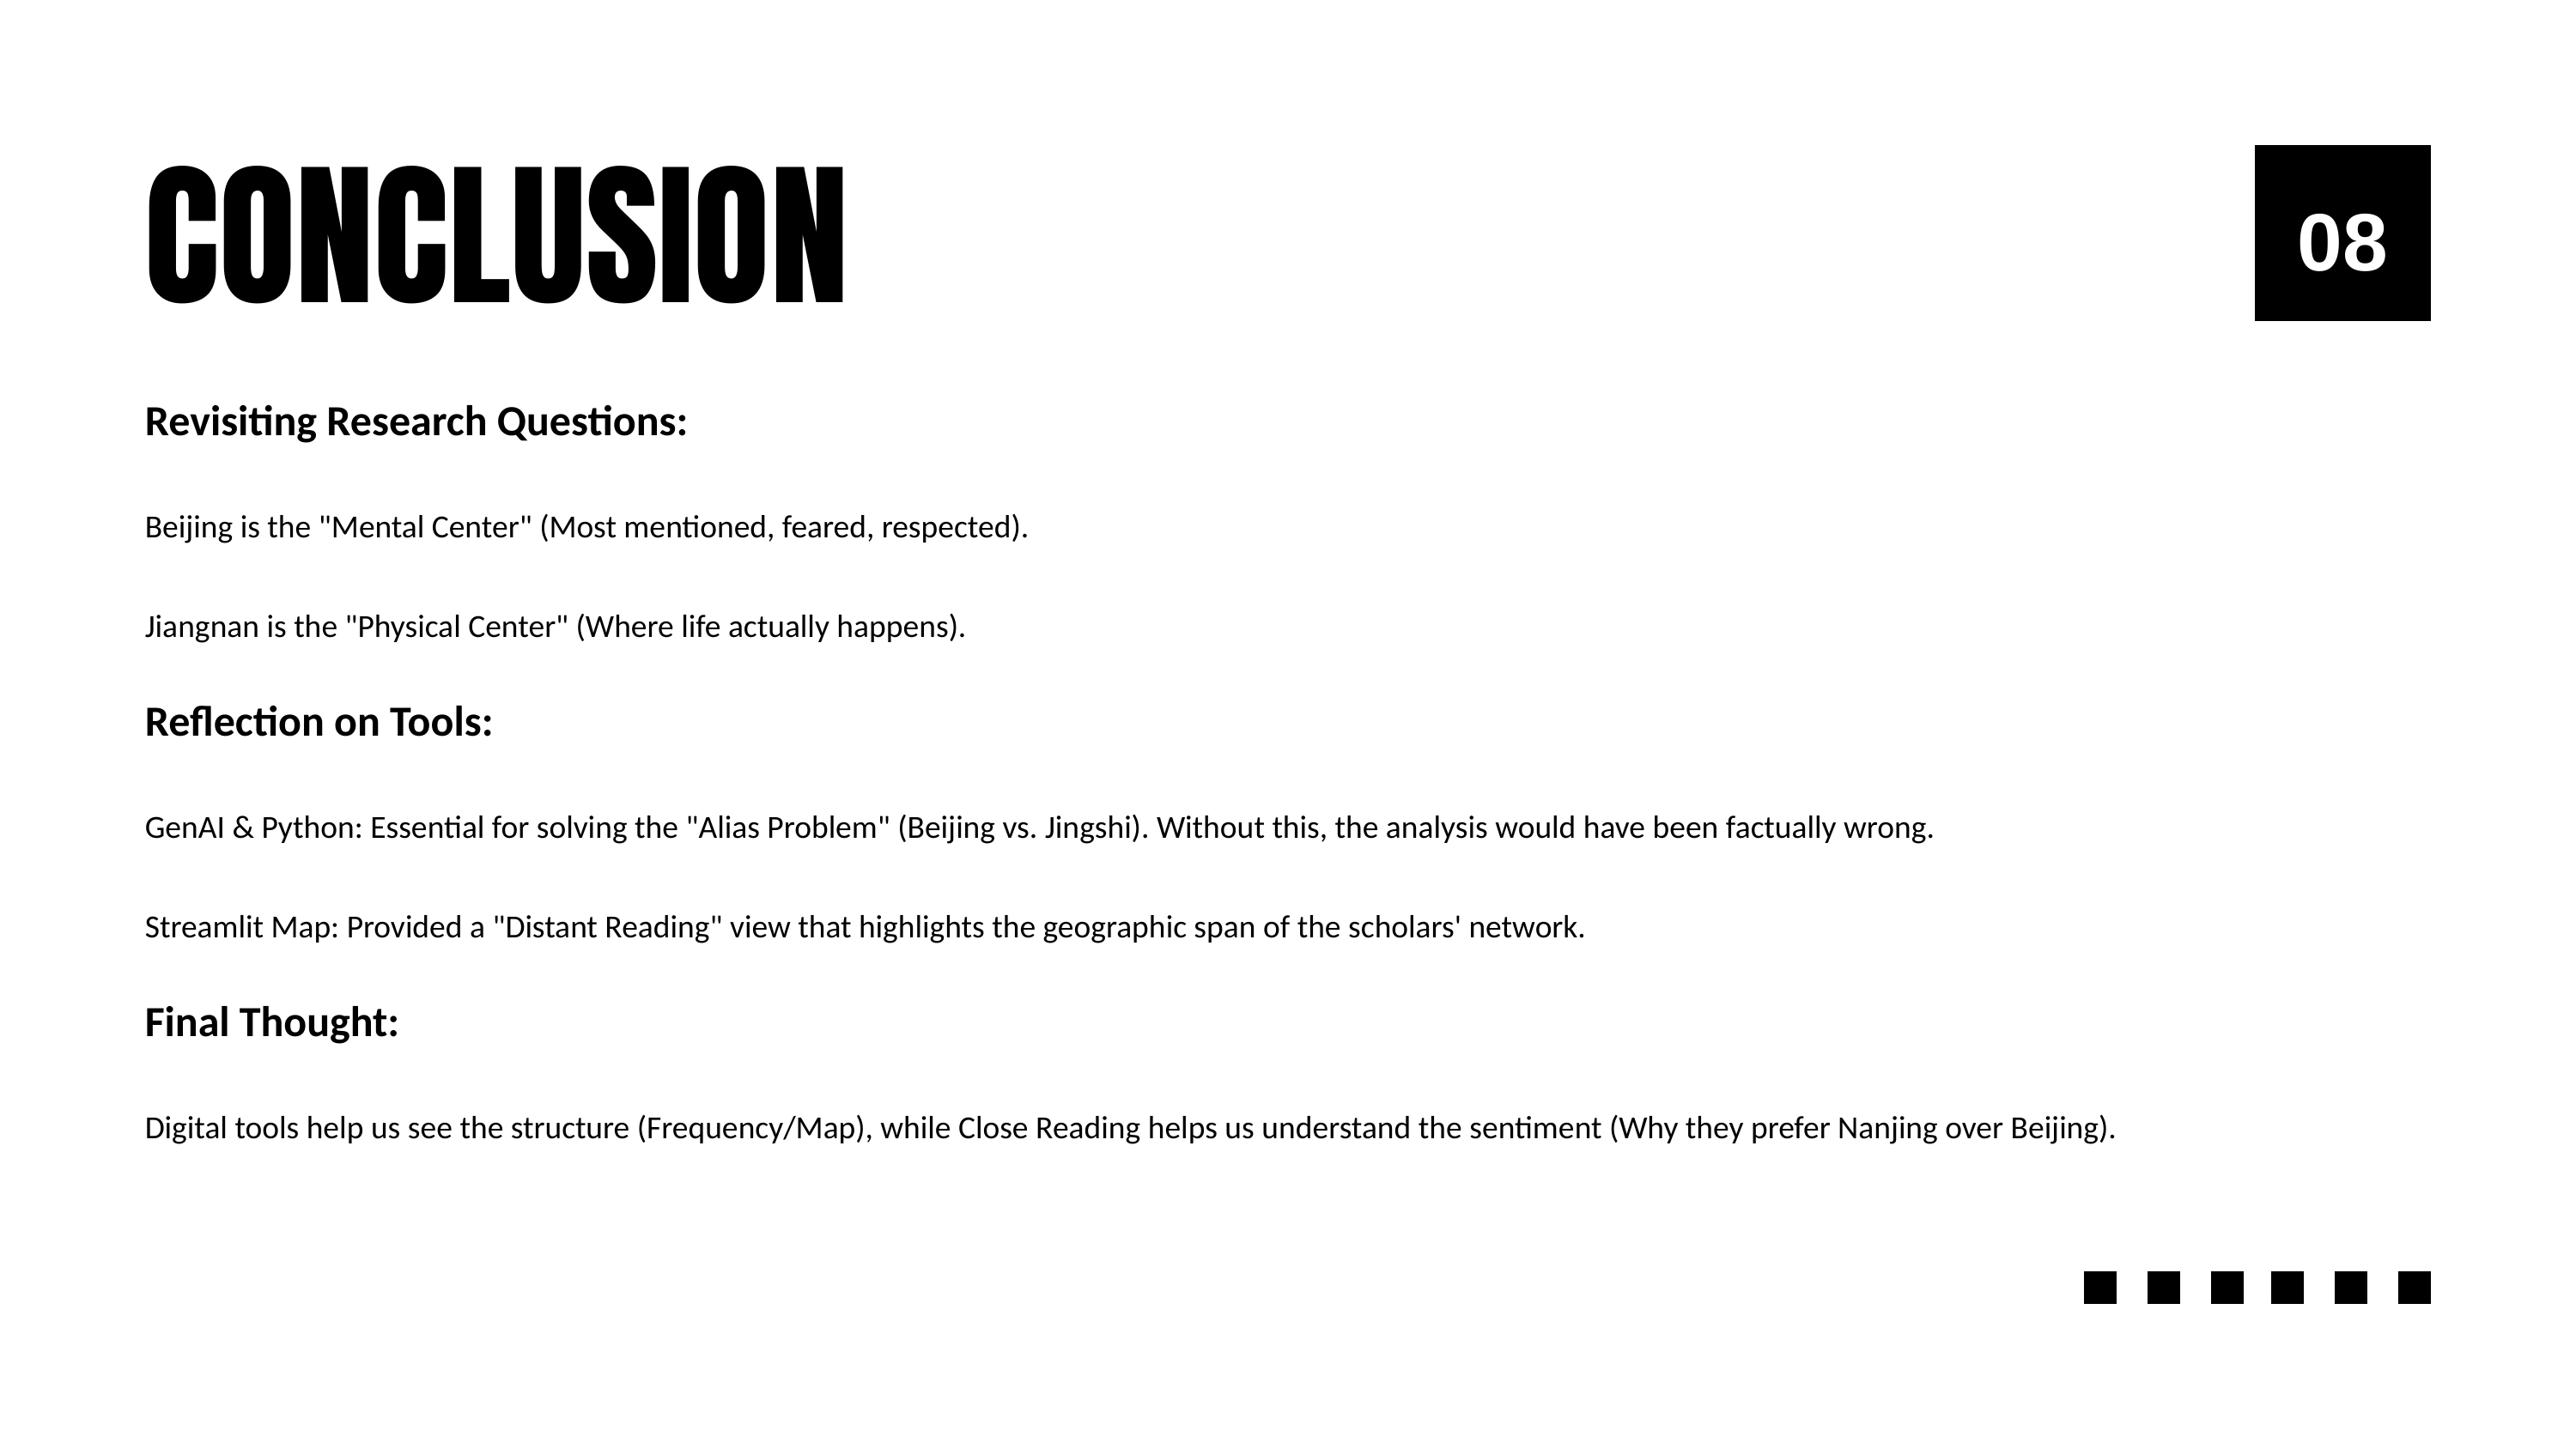

CONCLUSION

08

Revisiting Research Questions:

Beijing is the "Mental Center" (Most mentioned, feared, respected).

Jiangnan is the "Physical Center" (Where life actually happens).

Reflection on Tools:

GenAI & Python: Essential for solving the "Alias Problem" (Beijing vs. Jingshi). Without this, the analysis would have been factually wrong.

Streamlit Map: Provided a "Distant Reading" view that highlights the geographic span of the scholars' network.

Final Thought:

Digital tools help us see the structure (Frequency/Map), while Close Reading helps us understand the sentiment (Why they prefer Nanjing over Beijing).